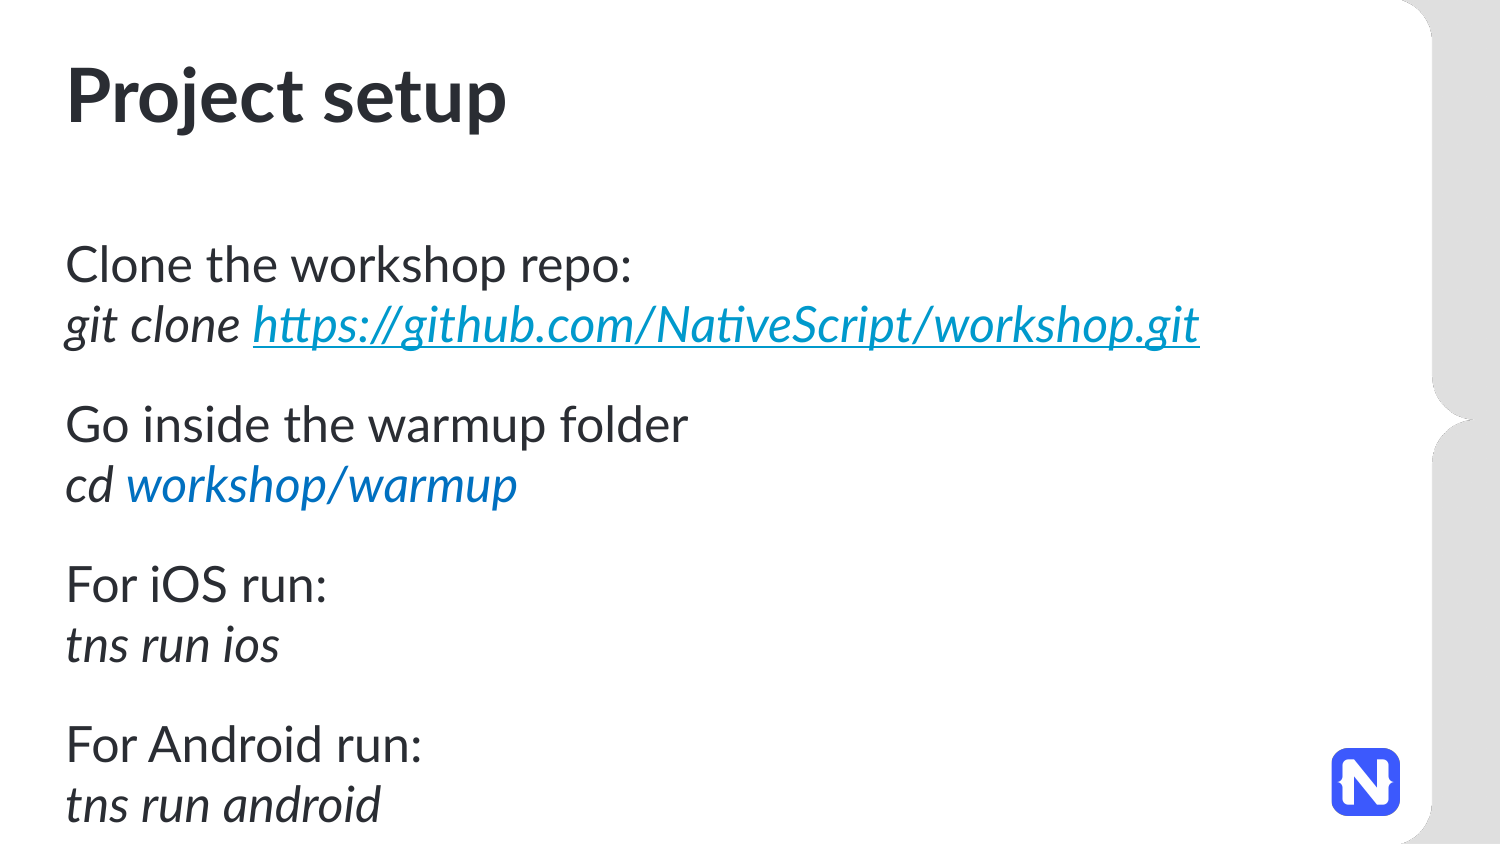

# Project setup
Clone the workshop repo:
git clone https://github.com/NativeScript/workshop.git

Go inside the warmup folder
cd workshop/warmup

For iOS run:
tns run ios

For Android run:
tns run android